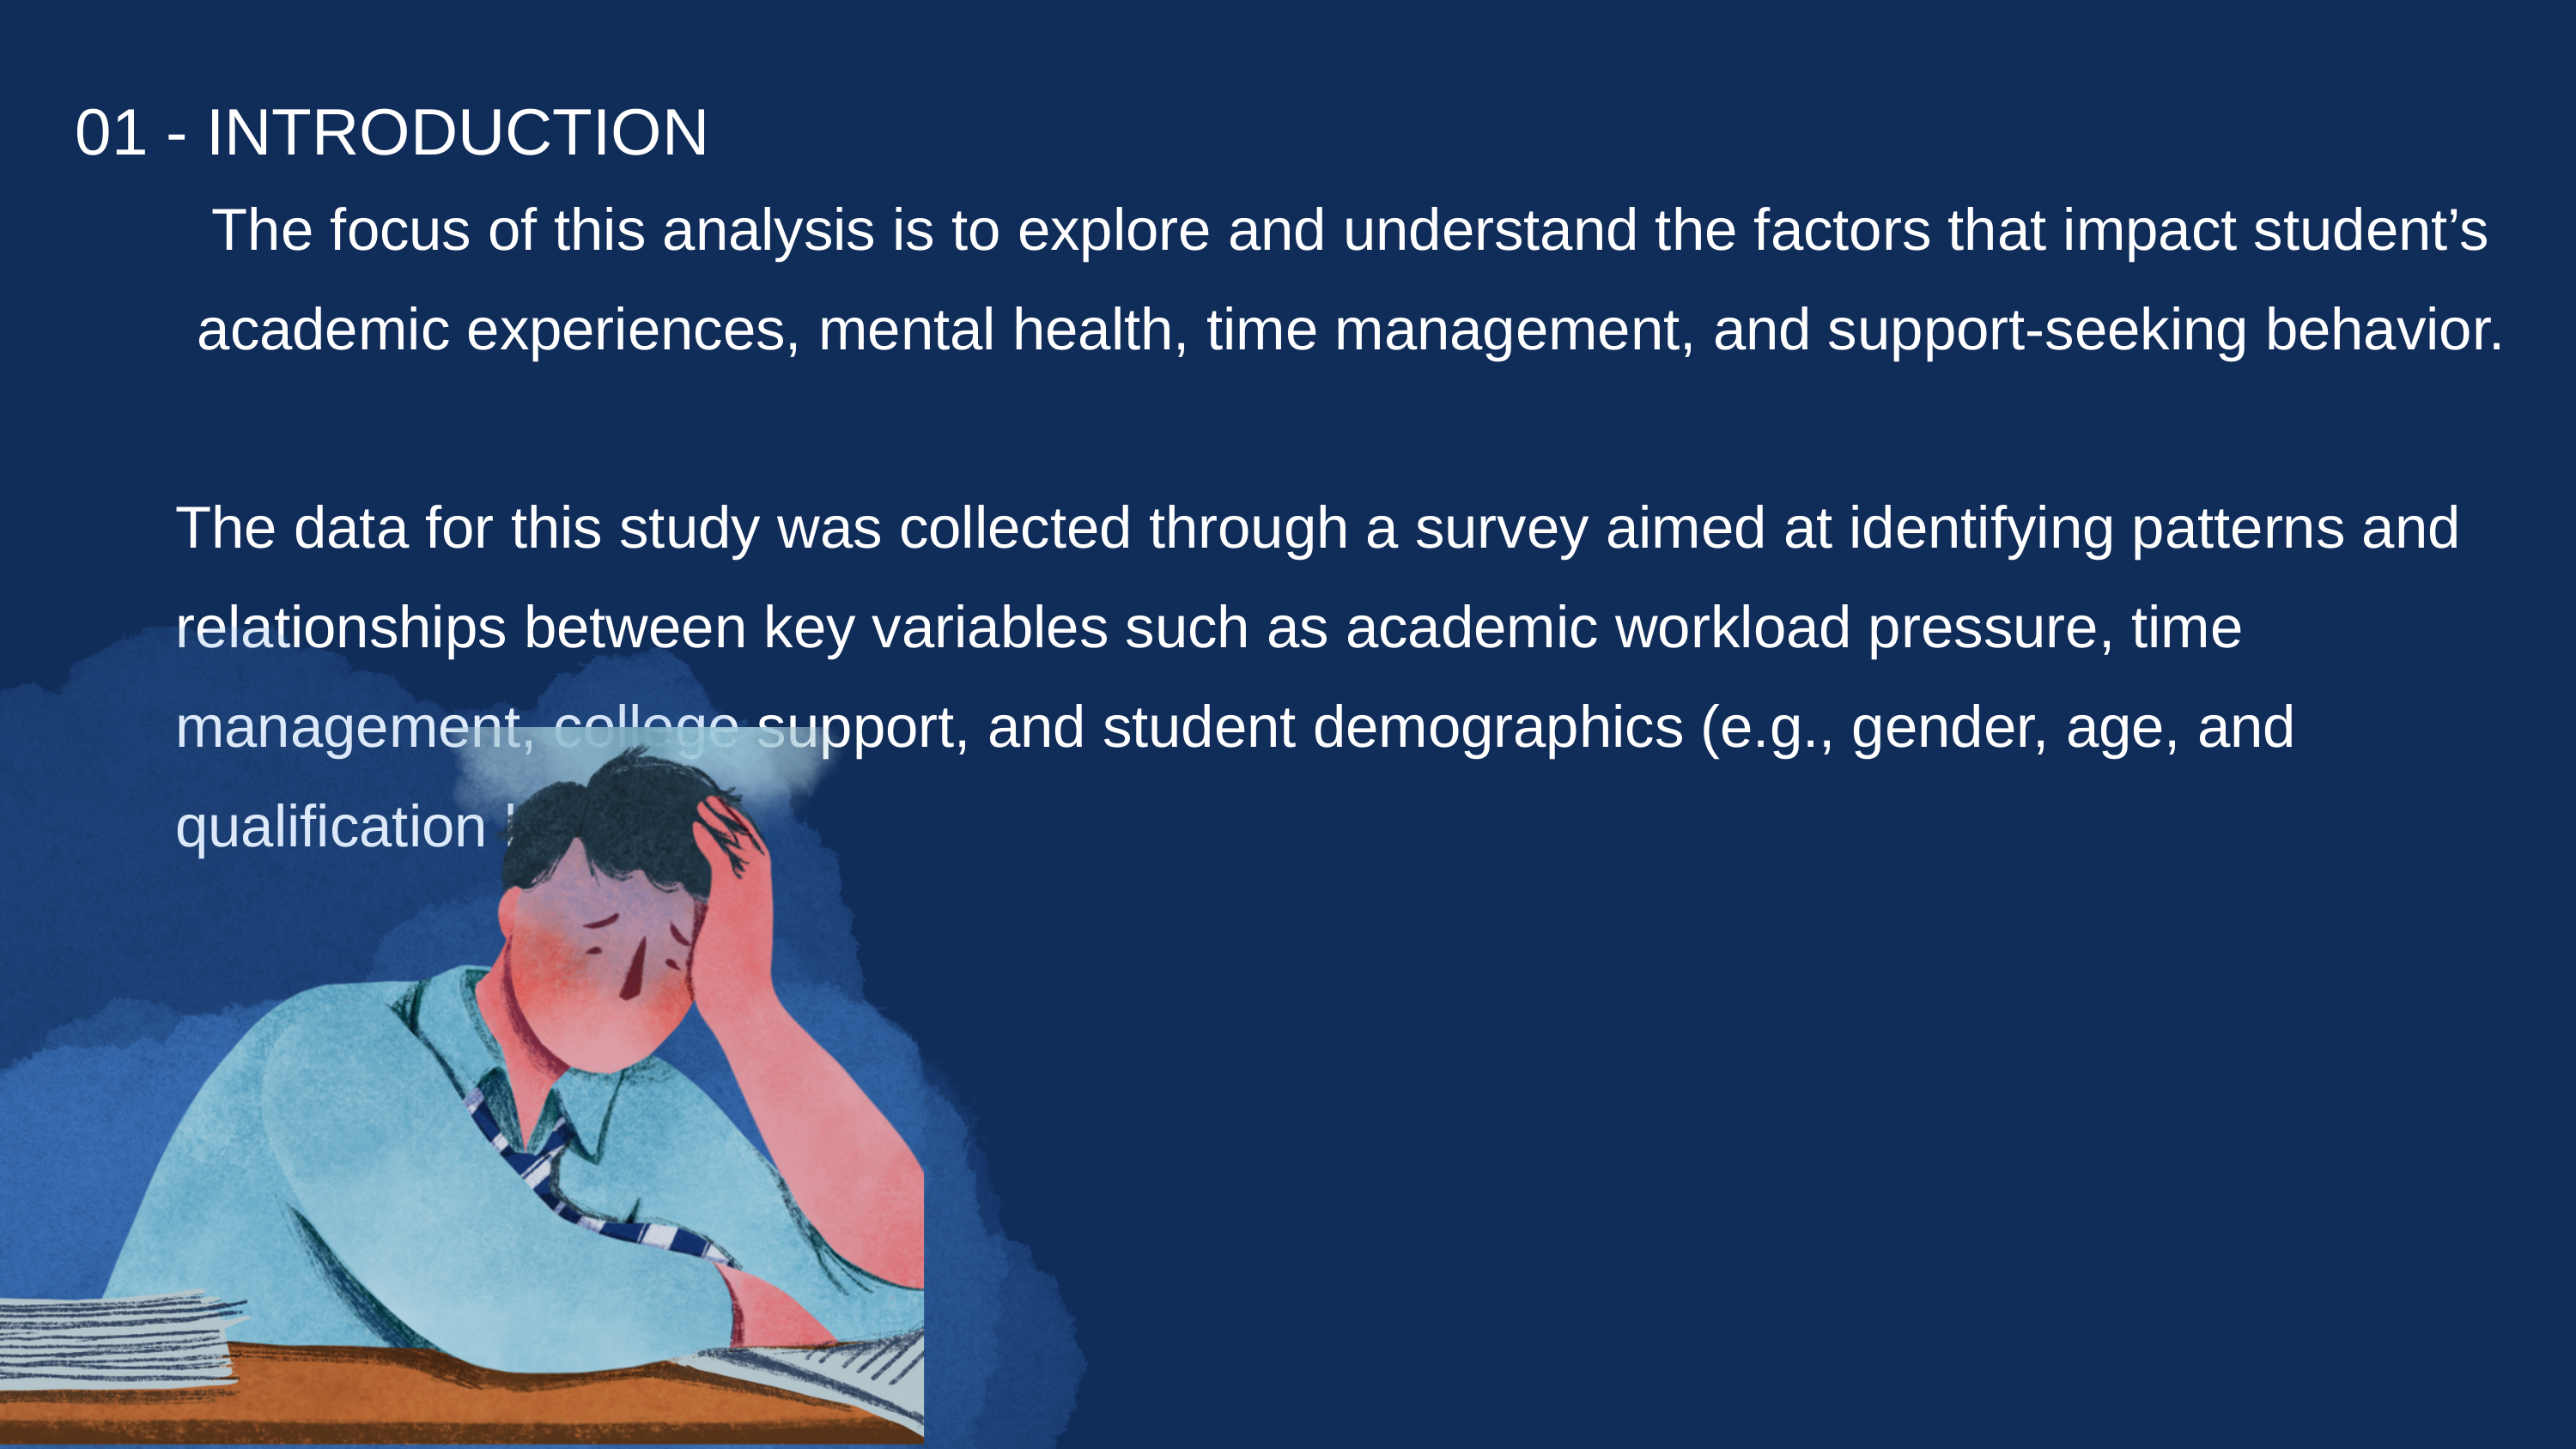

01 - INTRODUCTION
The focus of this analysis is to explore and understand the factors that impact student’s academic experiences, mental health, time management, and support-seeking behavior.

The data for this study was collected through a survey aimed at identifying patterns and relationships between key variables such as academic workload pressure, time management, college support, and student demographics (e.g., gender, age, and qualification level).